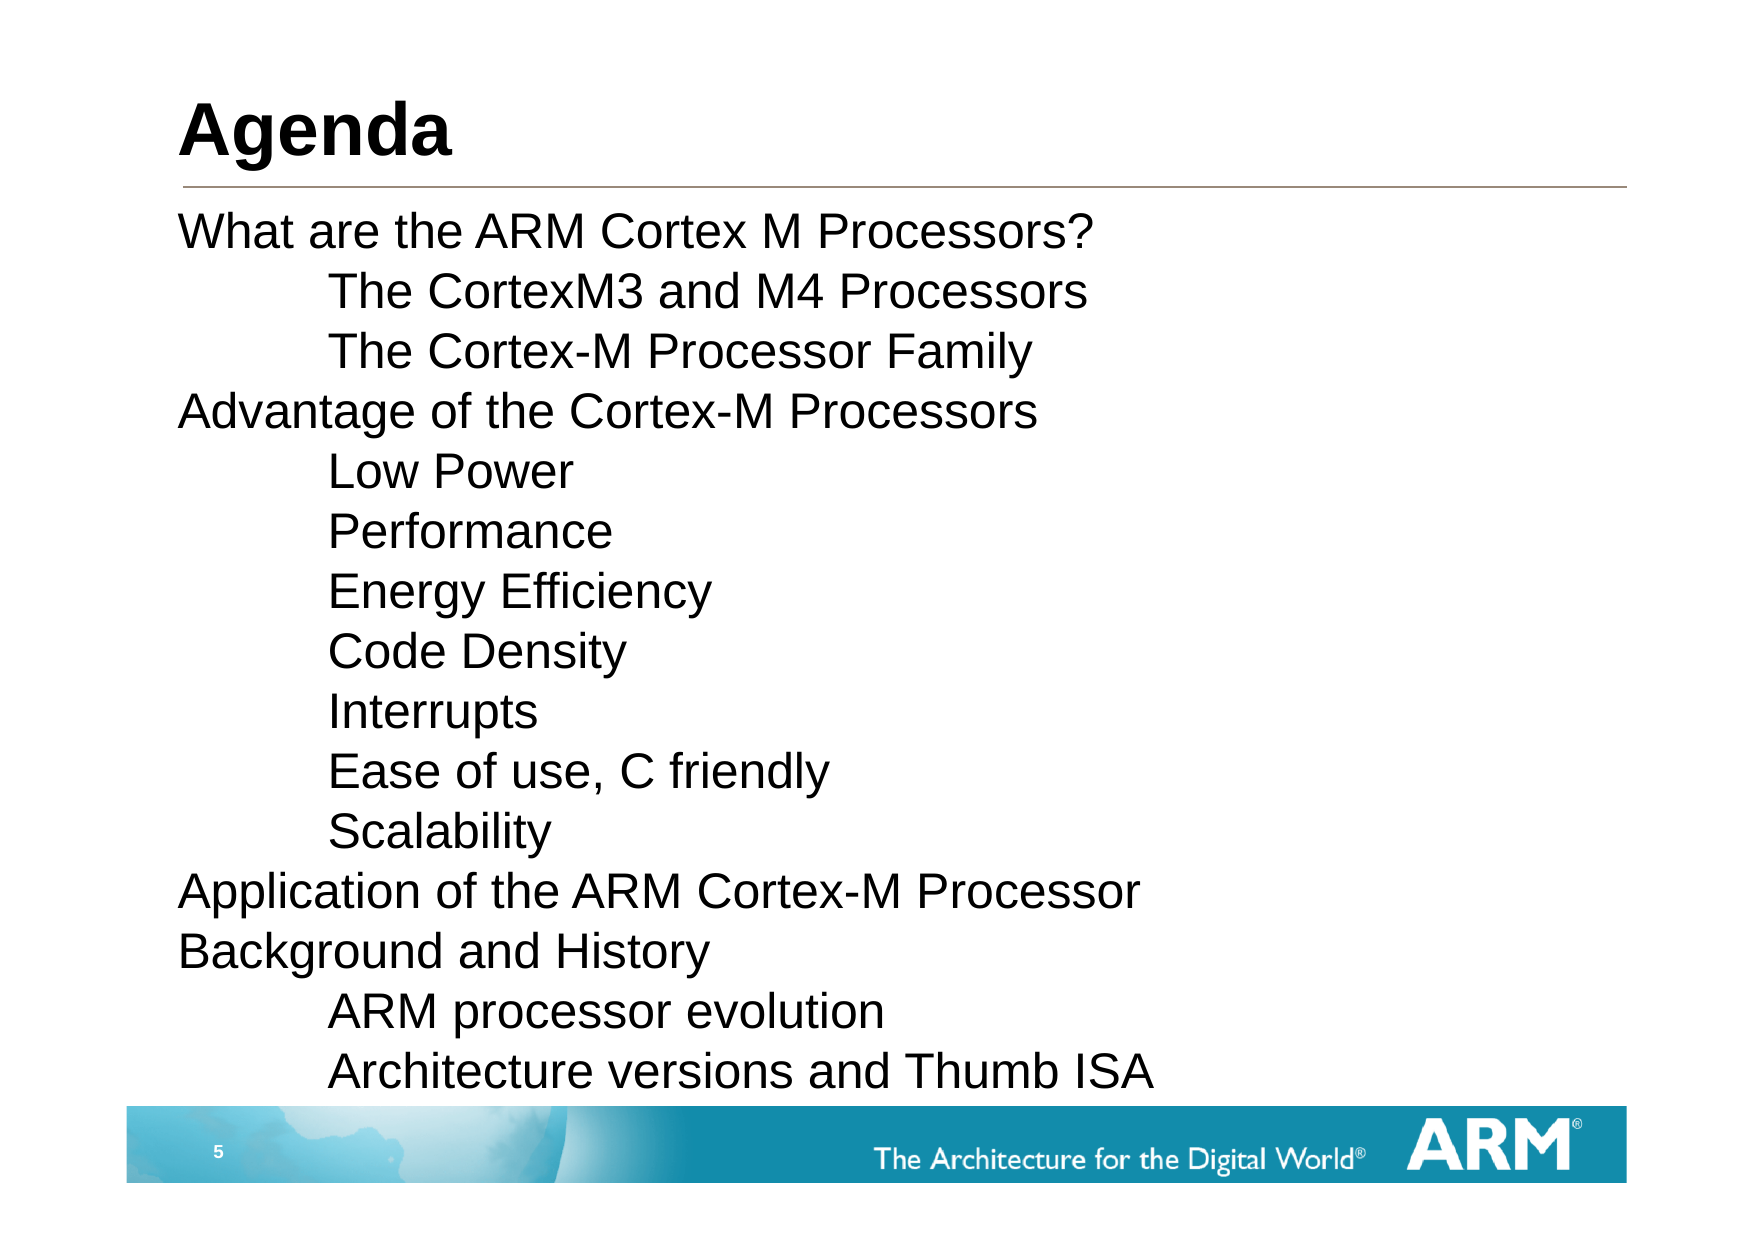

# Agenda
What are the ARM Cortex M Processors?
The CortexM3 and M4 Processors
The Cortex-M Processor Family
Advantage of the Cortex-M Processors
Low Power
Performance
Energy Efficiency
Code Density
Interrupts
Ease of use, C friendly
Scalability
Application of the ARM Cortex-M Processor
Background and History
ARM processor evolution
Architecture versions and Thumb ISA

5